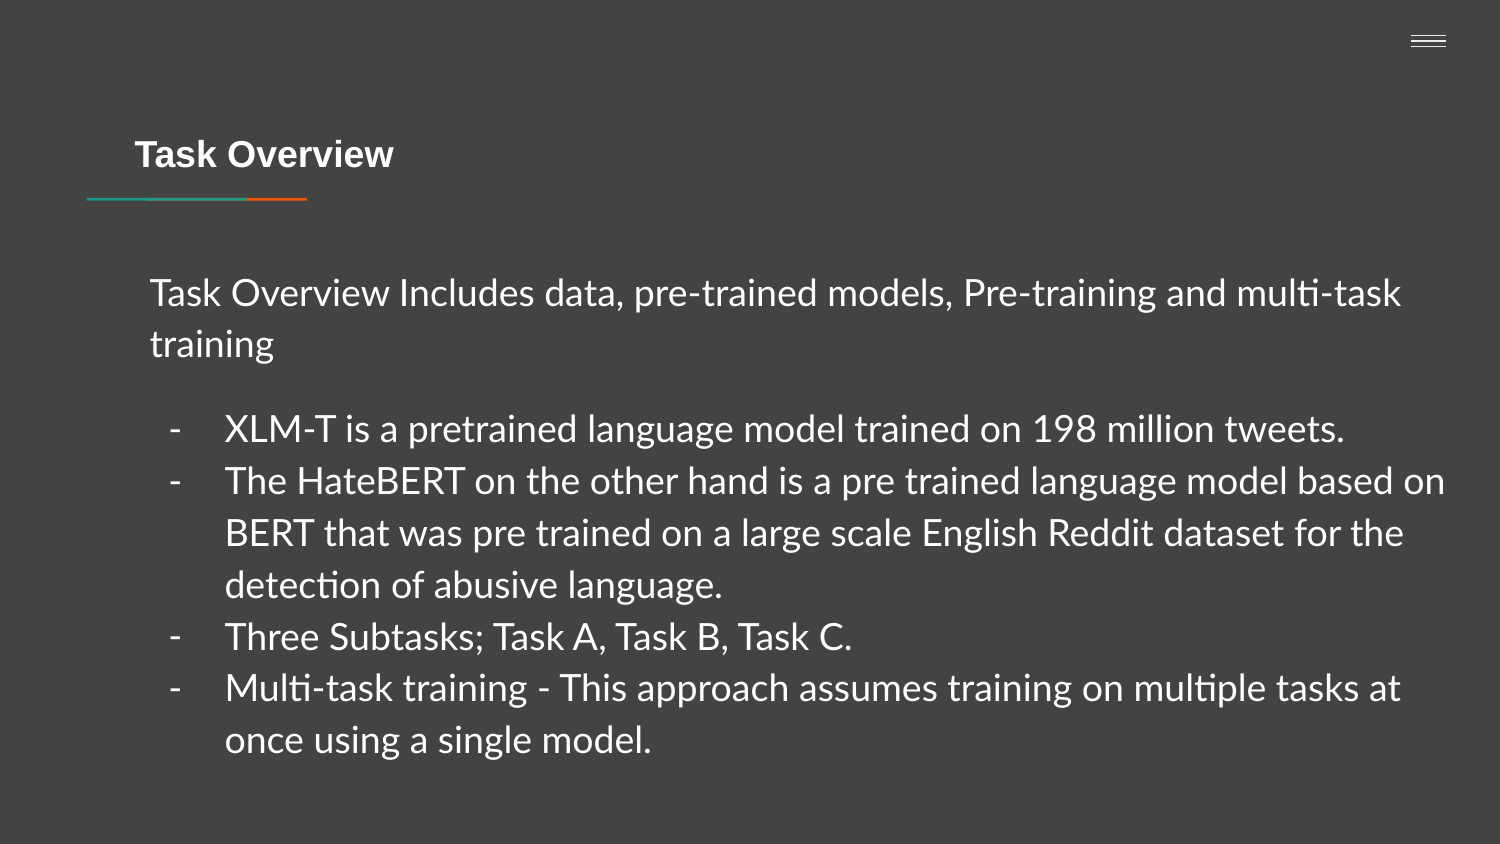

# Task Overview
Task Overview Includes data, pre-trained models, Pre-training and multi-task training
XLM-T is a pretrained language model trained on 198 million tweets.
The HateBERT on the other hand is a pre trained language model based on BERT that was pre trained on a large scale English Reddit dataset for the detection of abusive language.
Three Subtasks; Task A, Task B, Task C.
Multi-task training - This approach assumes training on multiple tasks at once using a single model.